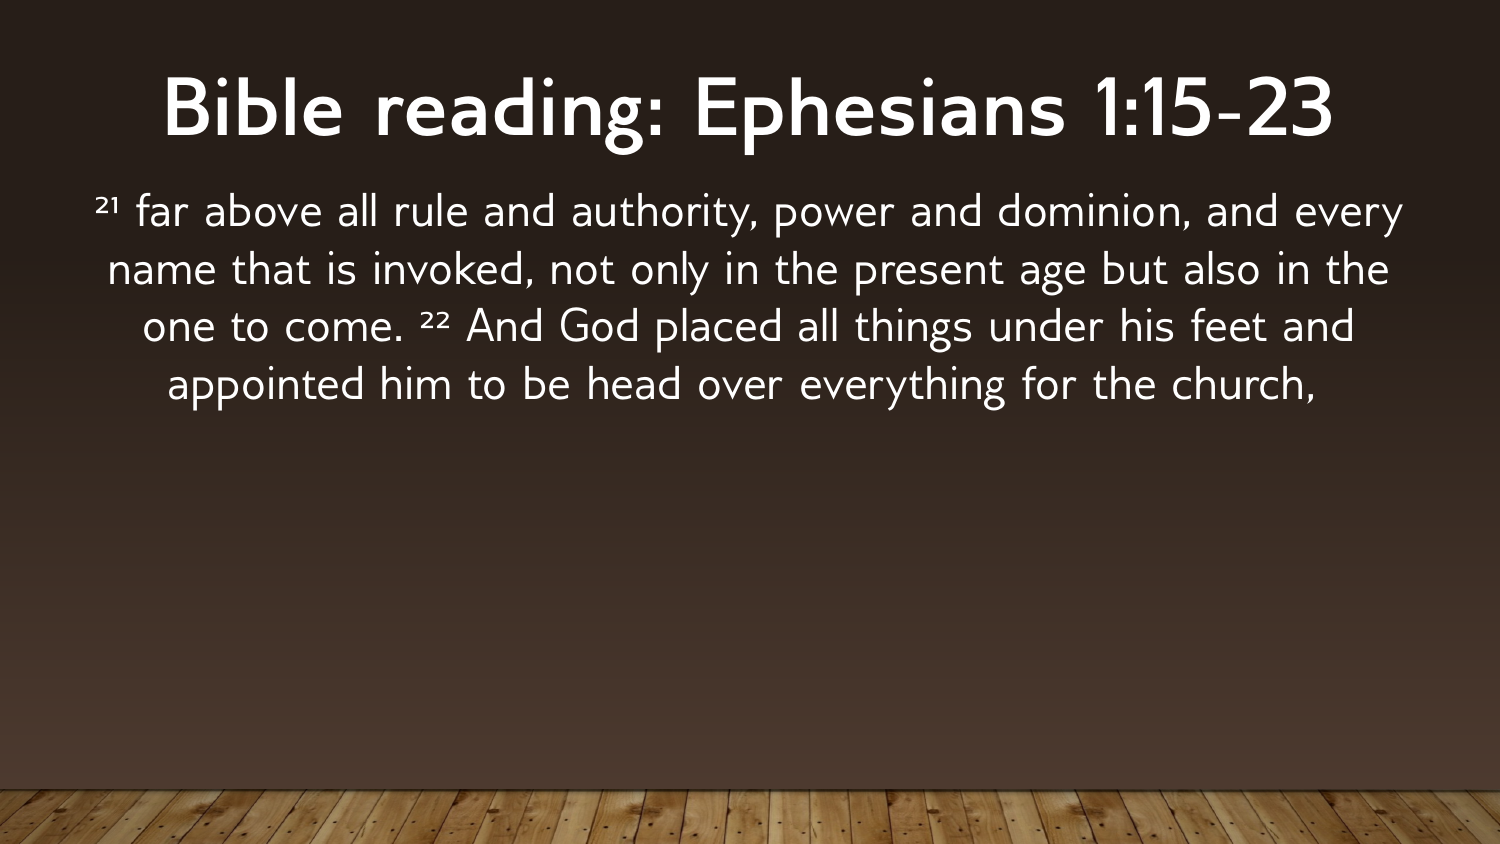

Bible reading: Ephesians 1:15-23
²¹ far above all rule and authority, power and dominion, and every name that is invoked, not only in the present age but also in the one to come. ²² And God placed all things under his feet and appointed him to be head over everything for the church,